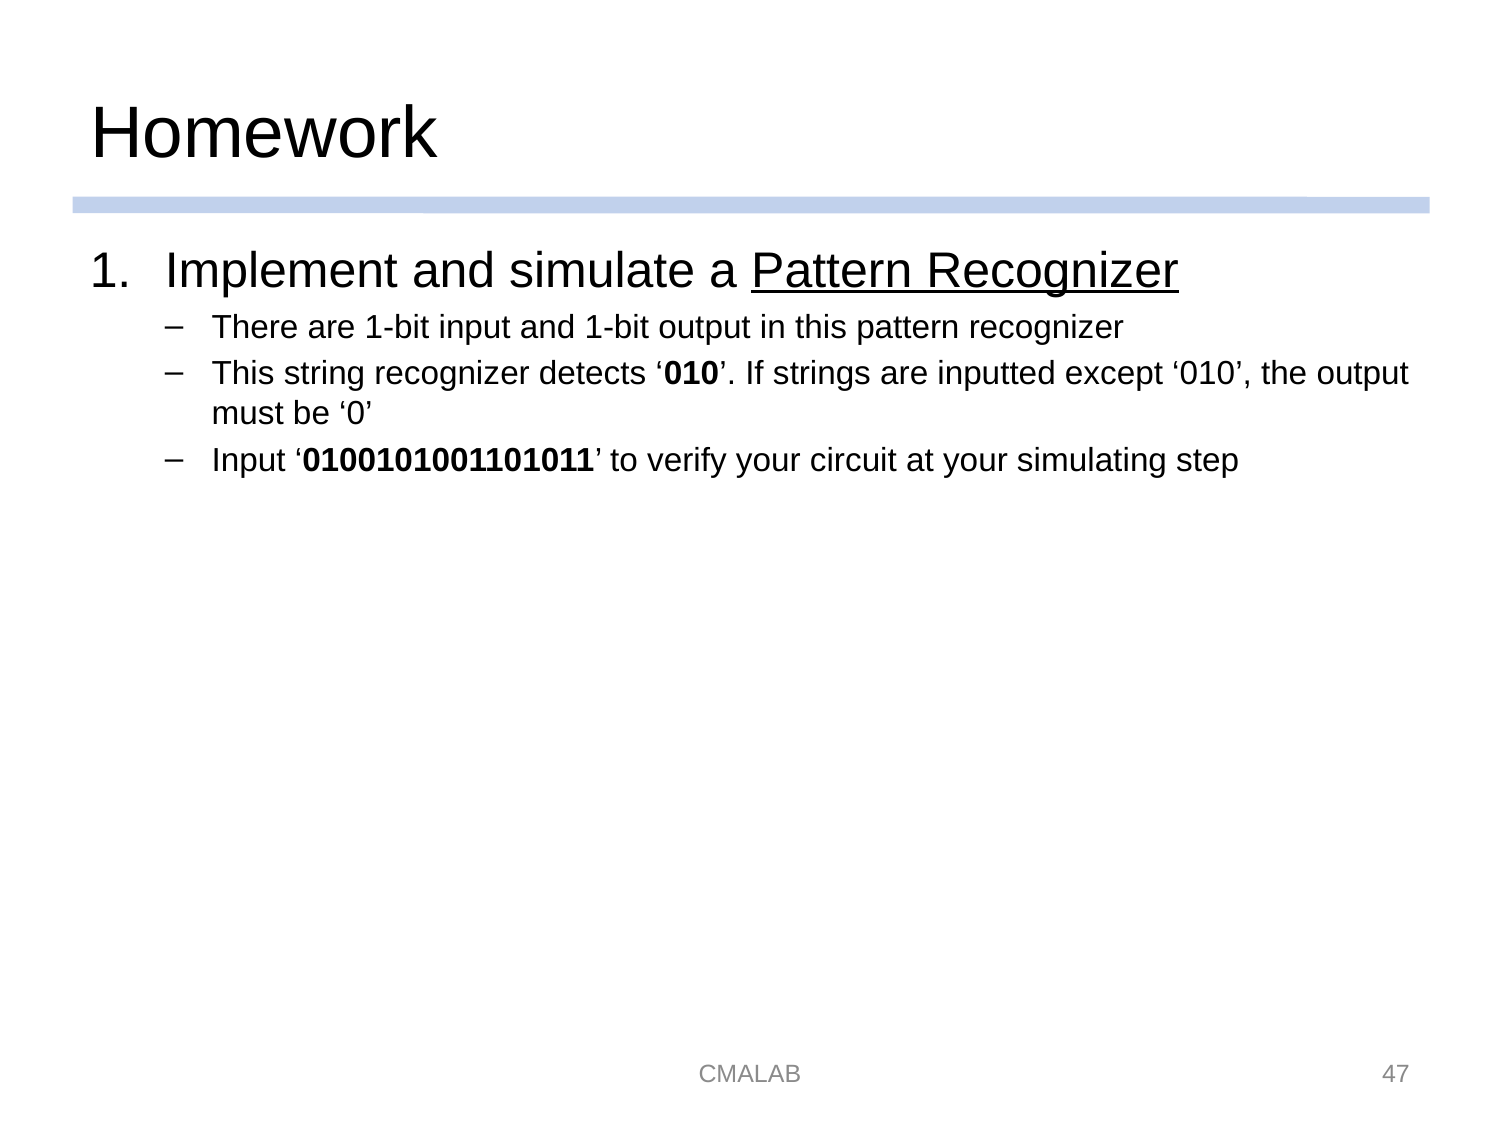

# Homework
Implement and simulate a Pattern Recognizer
There are 1-bit input and 1-bit output in this pattern recognizer
This string recognizer detects ‘010’. If strings are inputted except ‘010’, the output must be ‘0’
Input ‘0100101001101011’ to verify your circuit at your simulating step

CMALAB
47